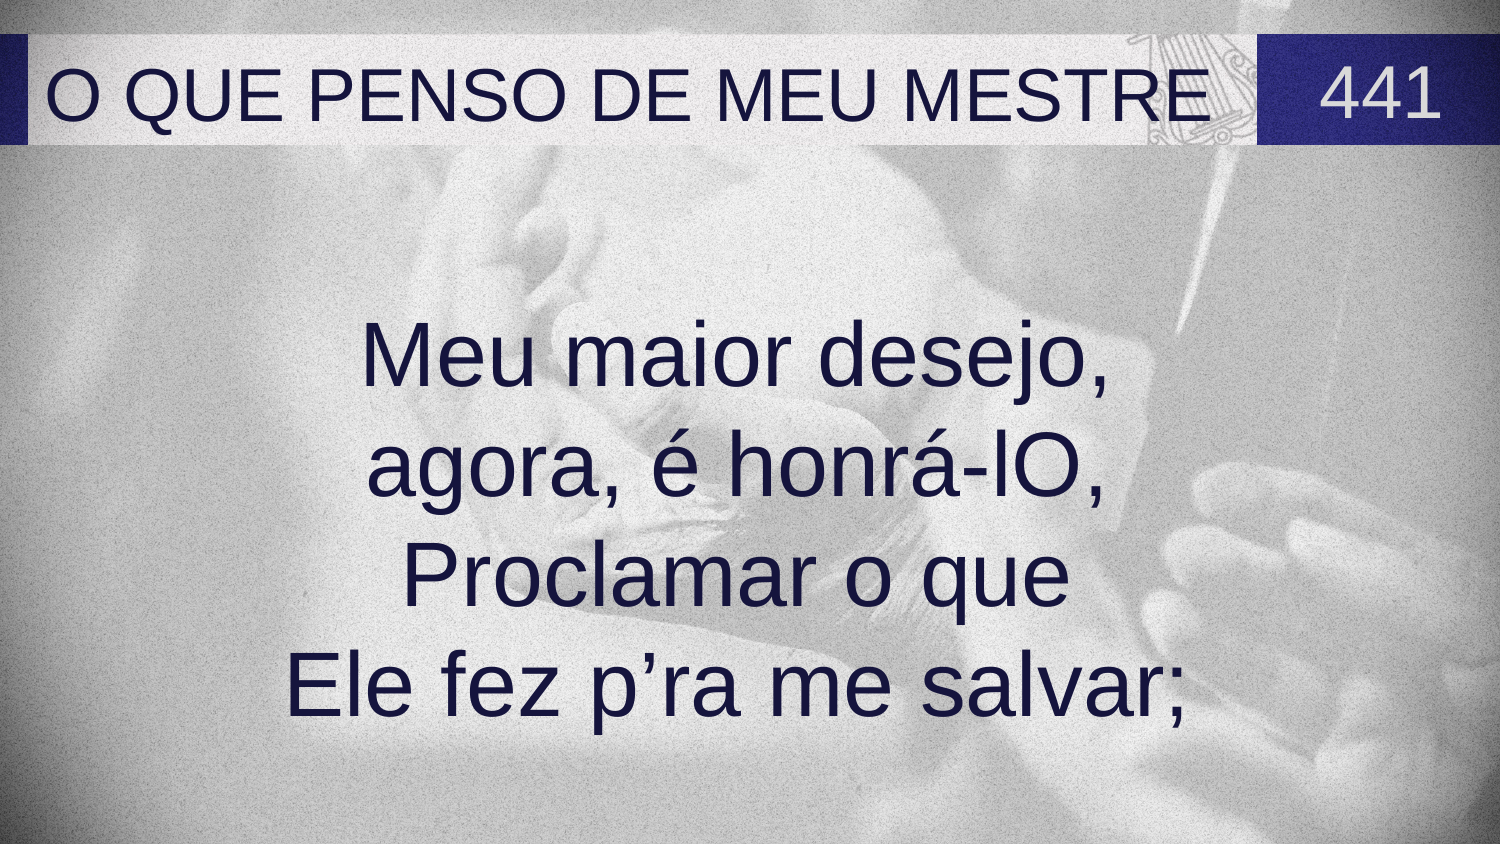

# O QUE PENSO DE MEU MESTRE
441
Meu maior desejo,
agora, é honrá-lO,
Proclamar o que
Ele fez p’ra me salvar;